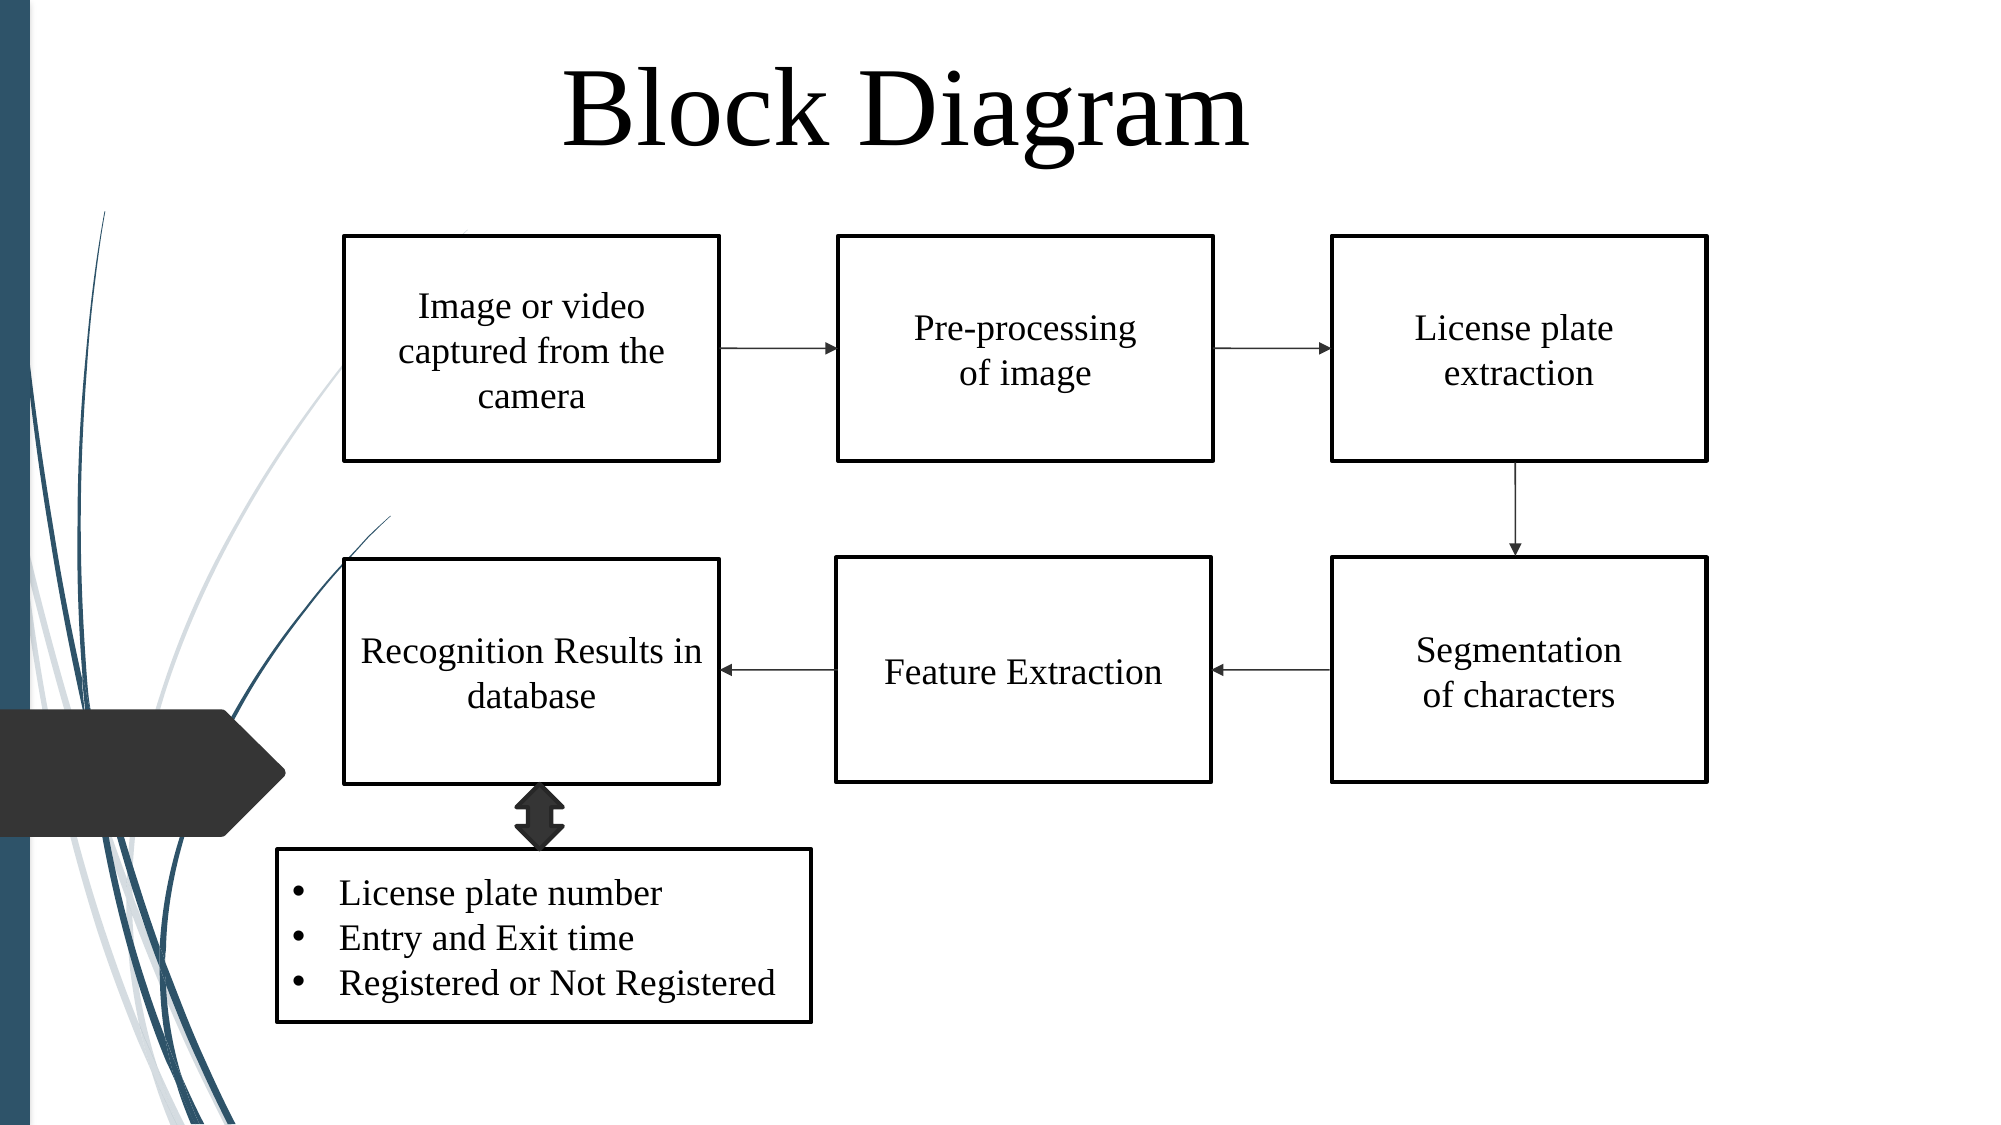

Block Diagram
Image or video captured from the camera
Pre-processing
of image
License plate
extraction

Feature Extraction
Segmentation
of characters
Recognition Results in database

License plate number
Entry and Exit time
Registered or Not Registered